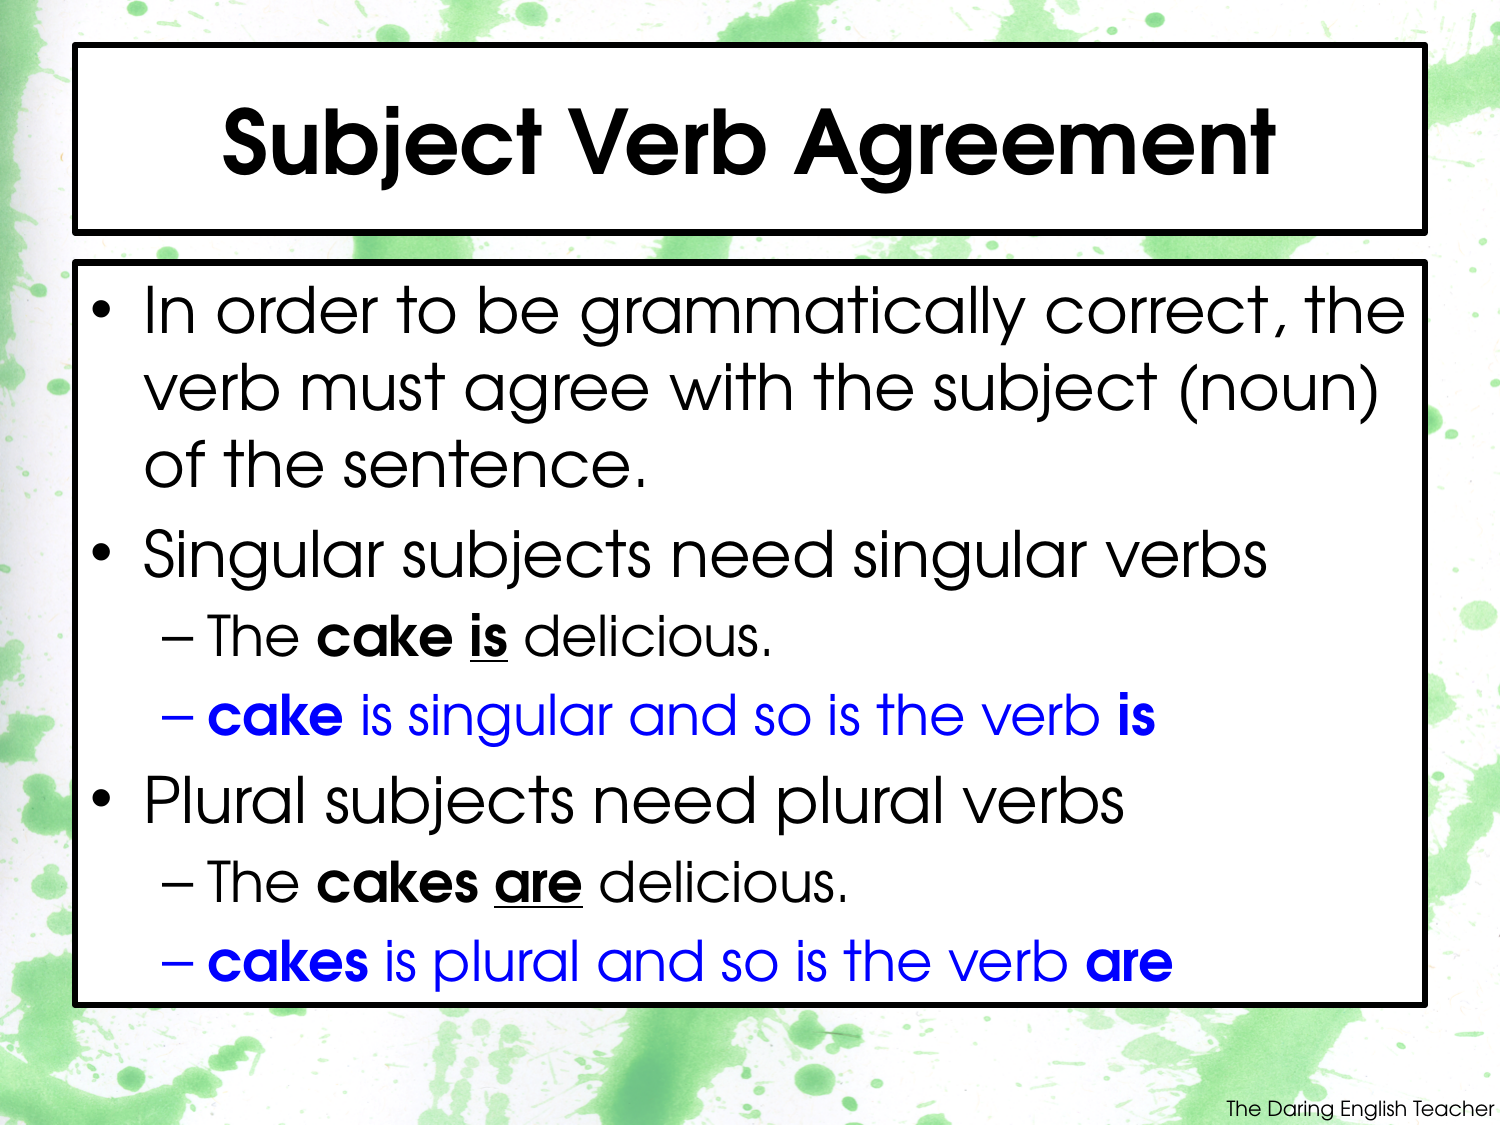

# Subject Verb Agreement
In order to be grammatically correct, the verb must agree with the subject (noun) of the sentence.
Singular subjects need singular verbs
The cake is delicious.
cake is singular and so is the verb is
Plural subjects need plural verbs
The cakes are delicious.
cakes is plural and so is the verb are